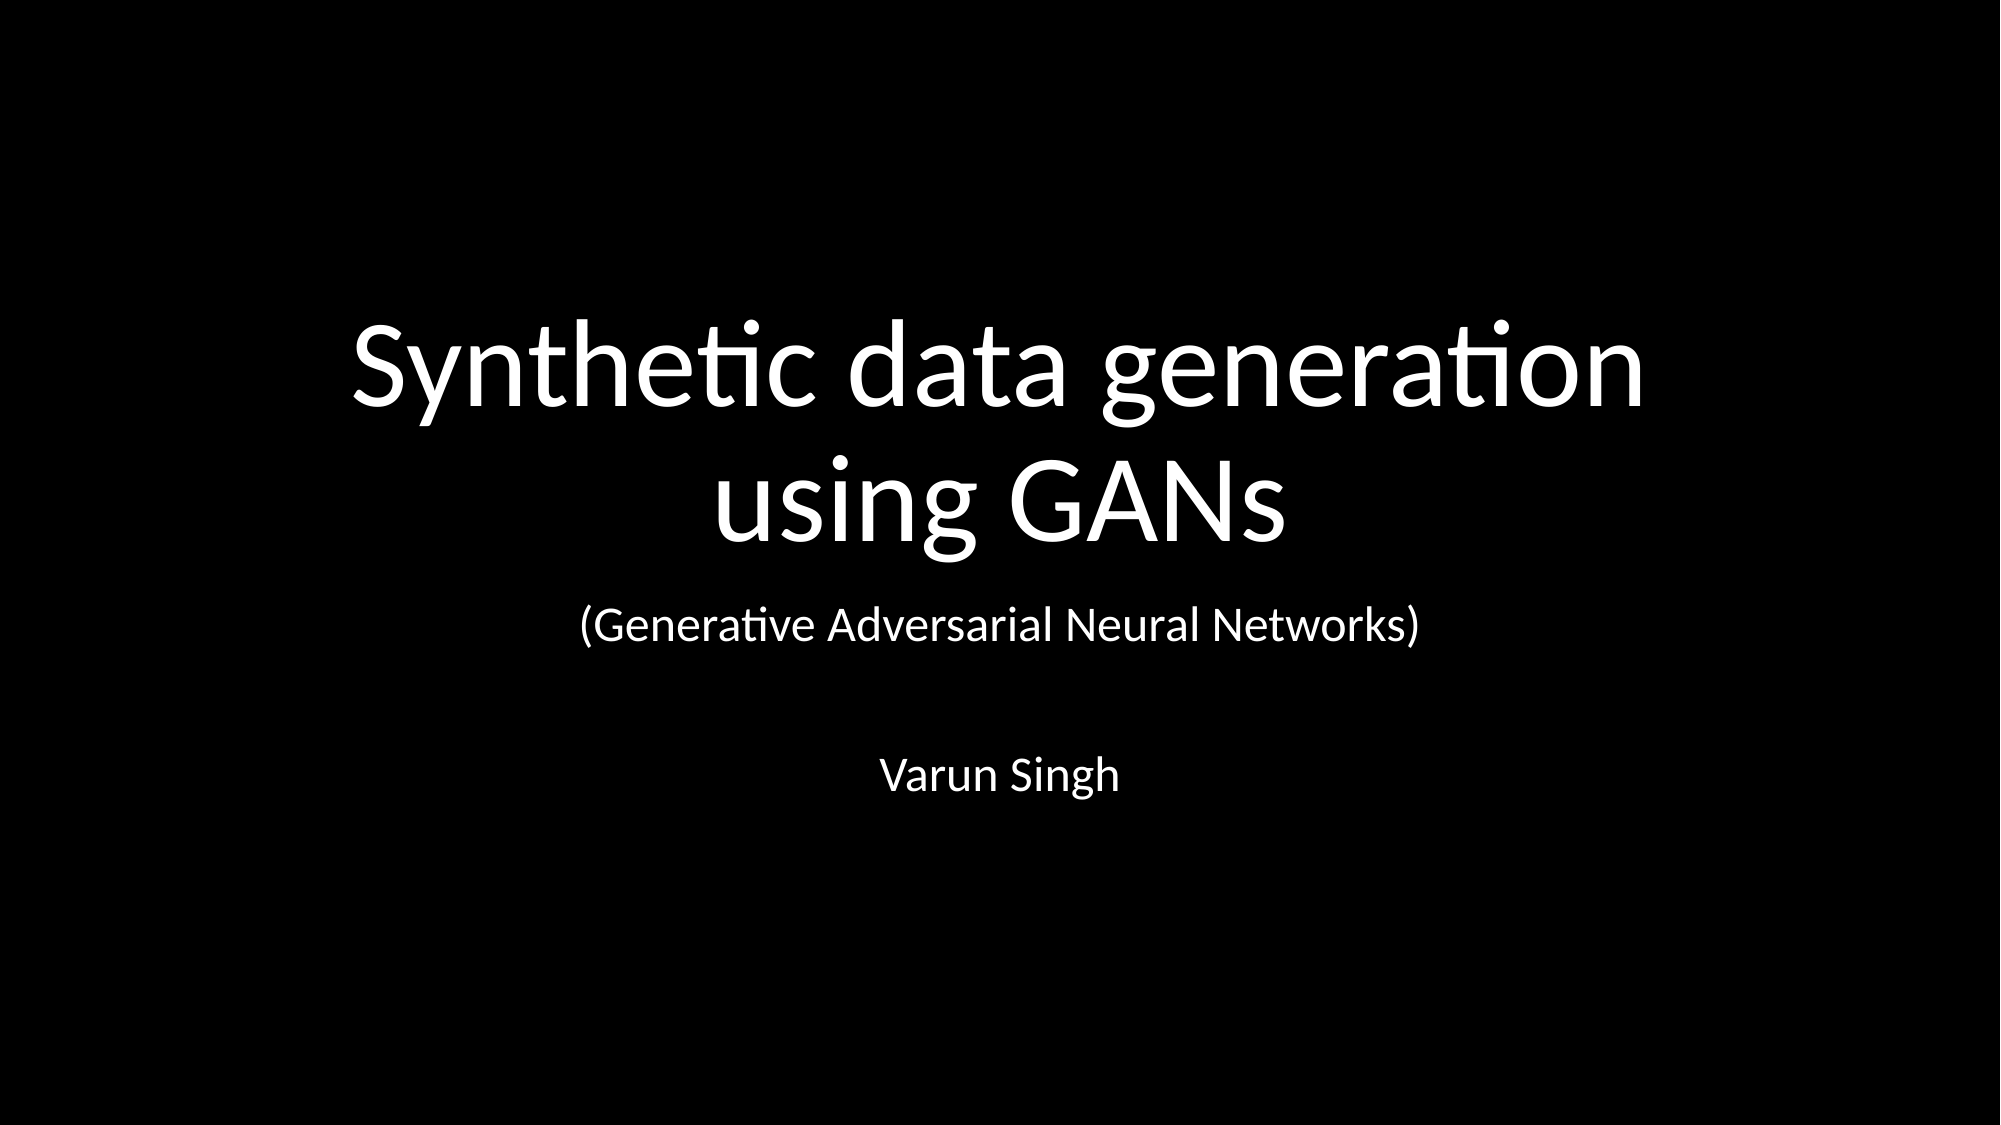

Synthetic data generation using GANs
(Generative Adversarial Neural Networks)

Varun Singh